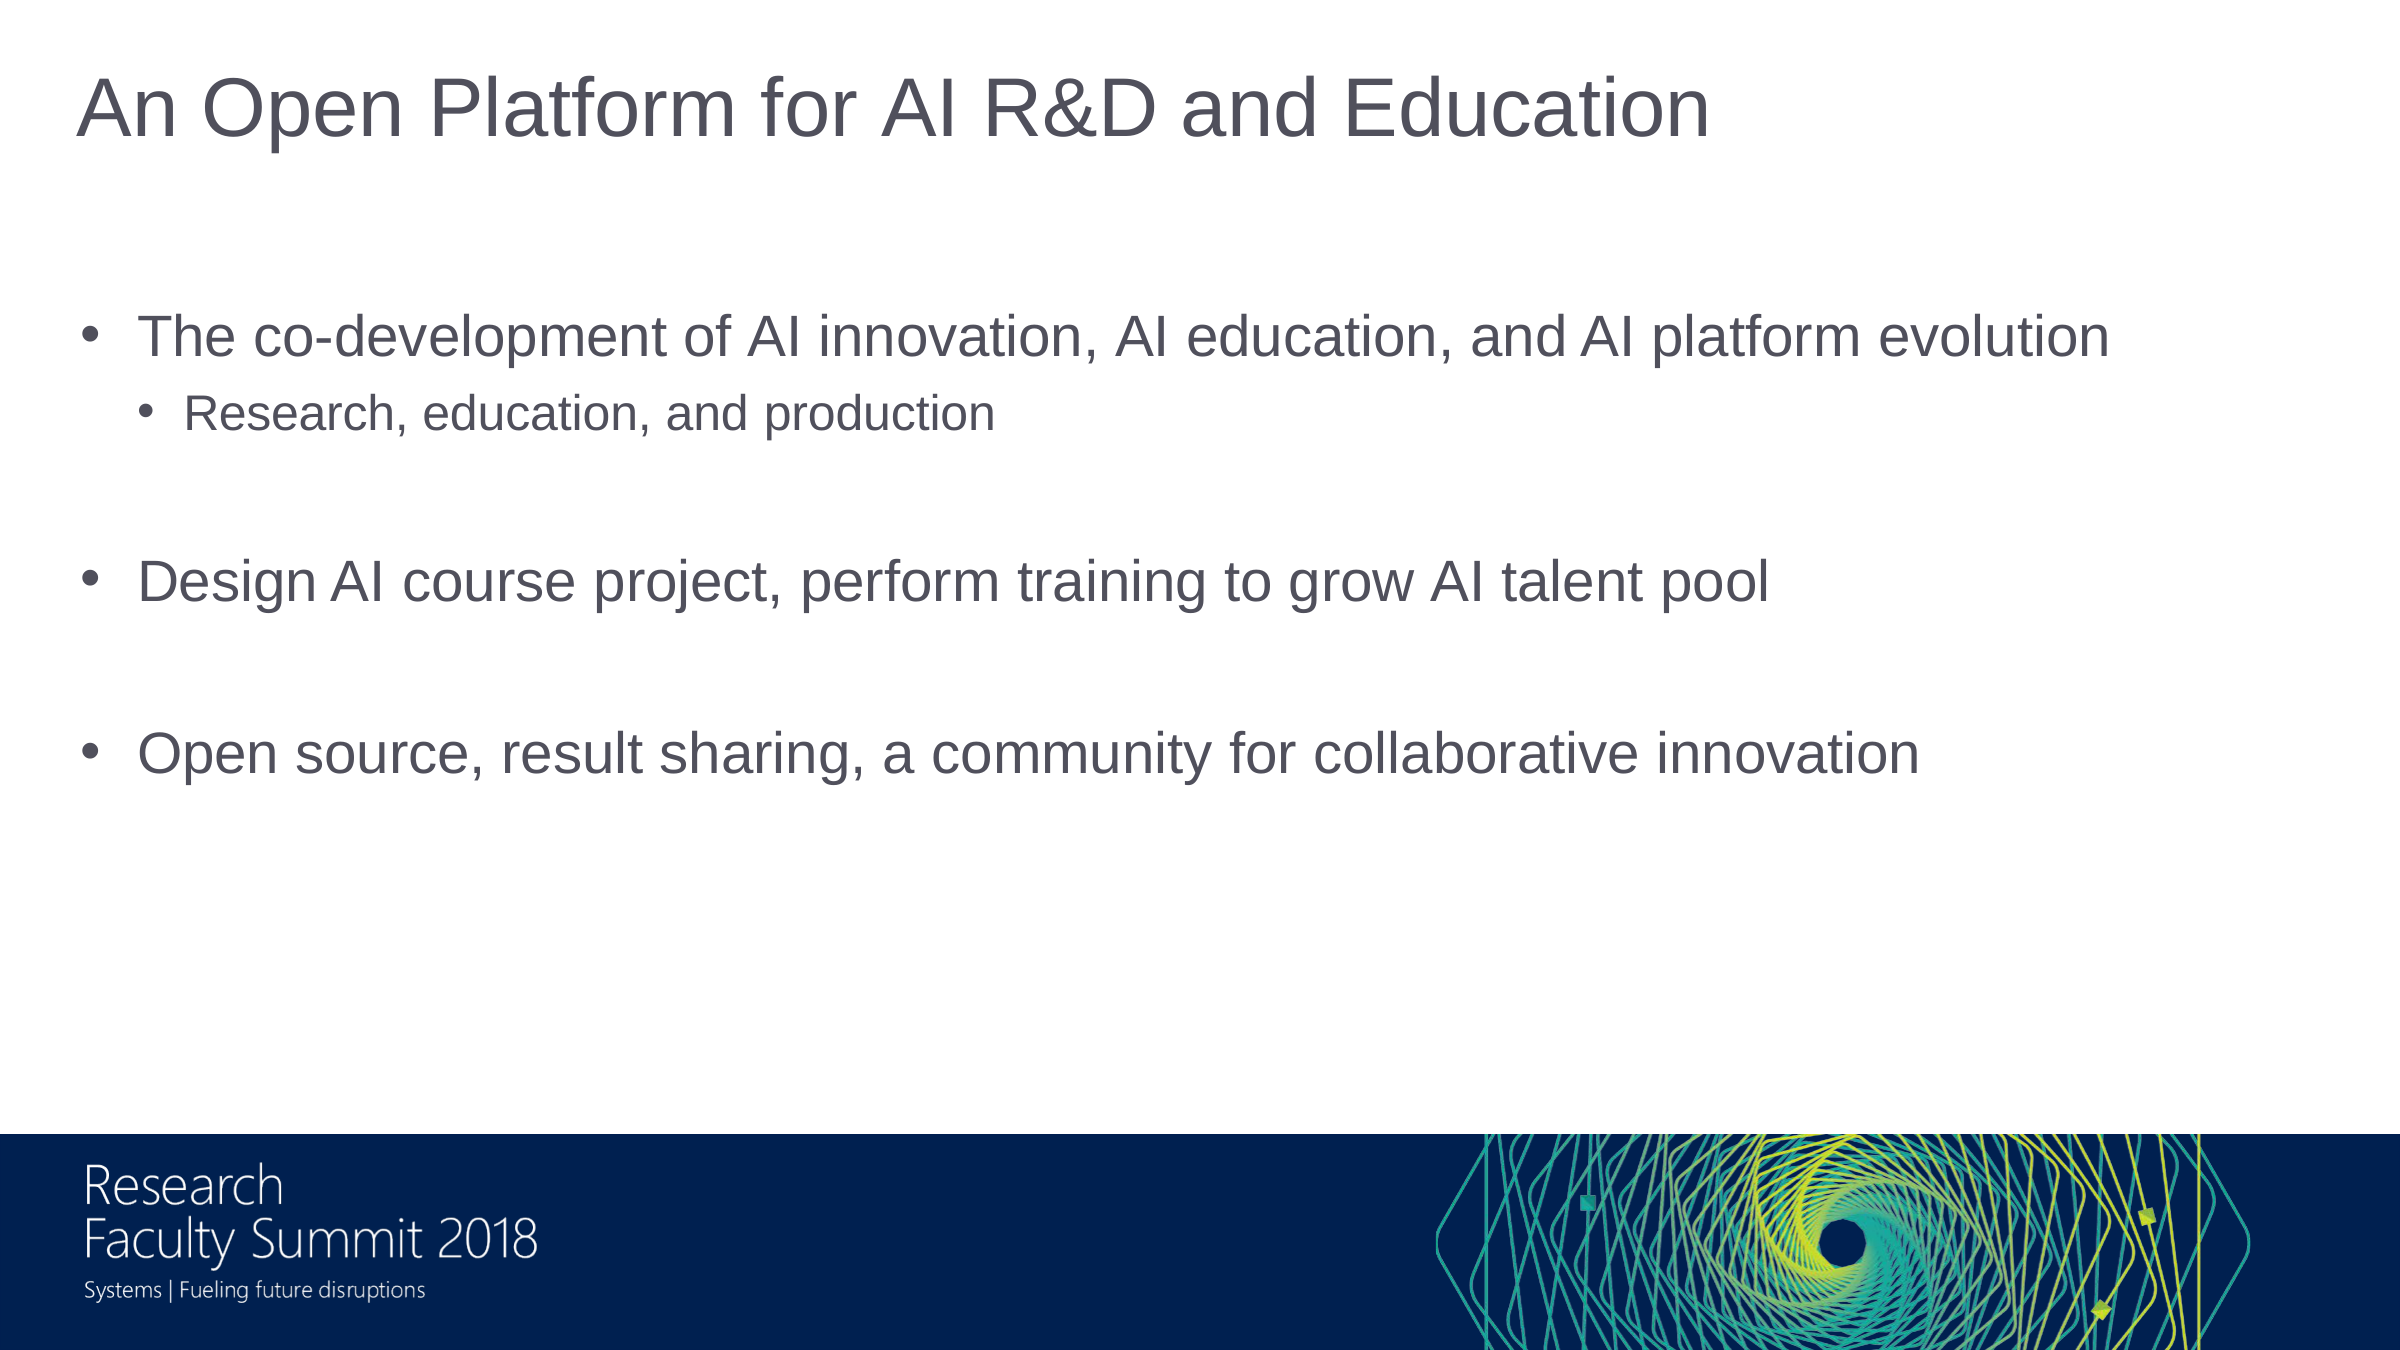

# An Open Platform for AI R&D and Education
The co-development of AI innovation, AI education, and AI platform evolution
Research, education, and production

Design AI course project, perform training to grow AI talent pool

Open source, result sharing, a community for collaborative innovation